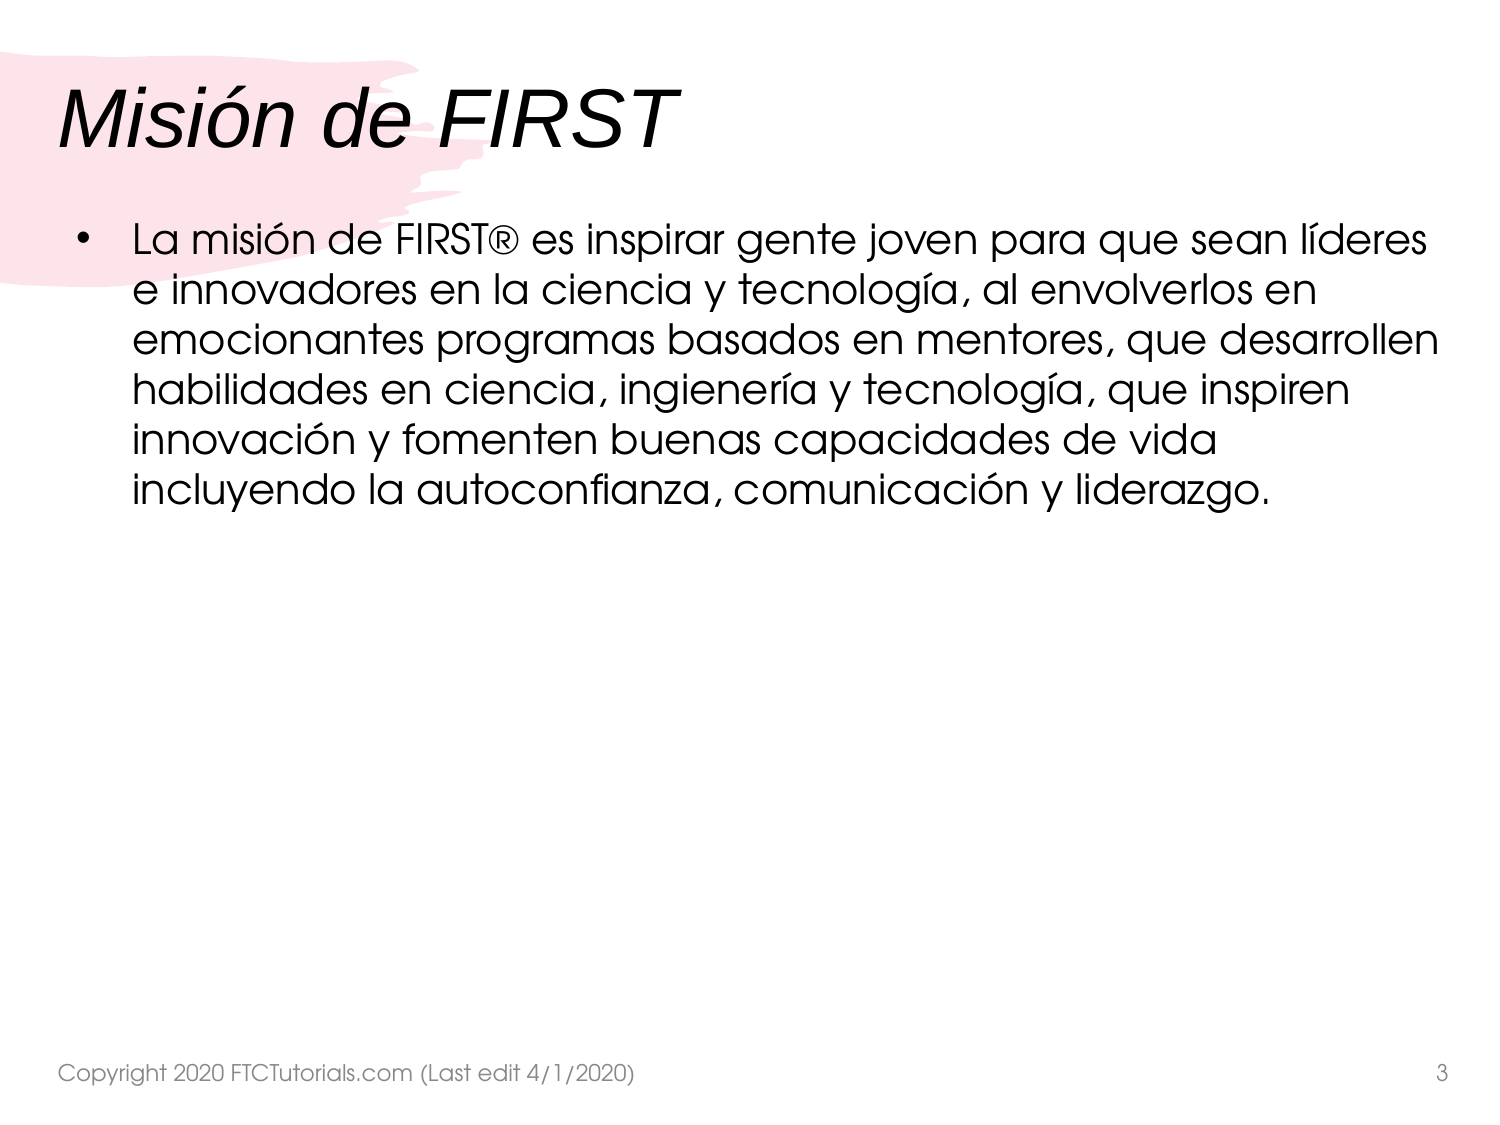

# Misión de FIRST

La misión de FIRST® es inspirar gente joven para que sean líderes e innovadores en la ciencia y tecnología, al envolverlos en emocionantes programas basados en mentores, que desarrollen habilidades en ciencia, ingienería y tecnología, que inspiren innovación y fomenten buenas capacidades de vida incluyendo la autoconfianza, comunicación y liderazgo.

Copyright 2020 FTCTutorials.com (Last edit 4/1/2020)
3